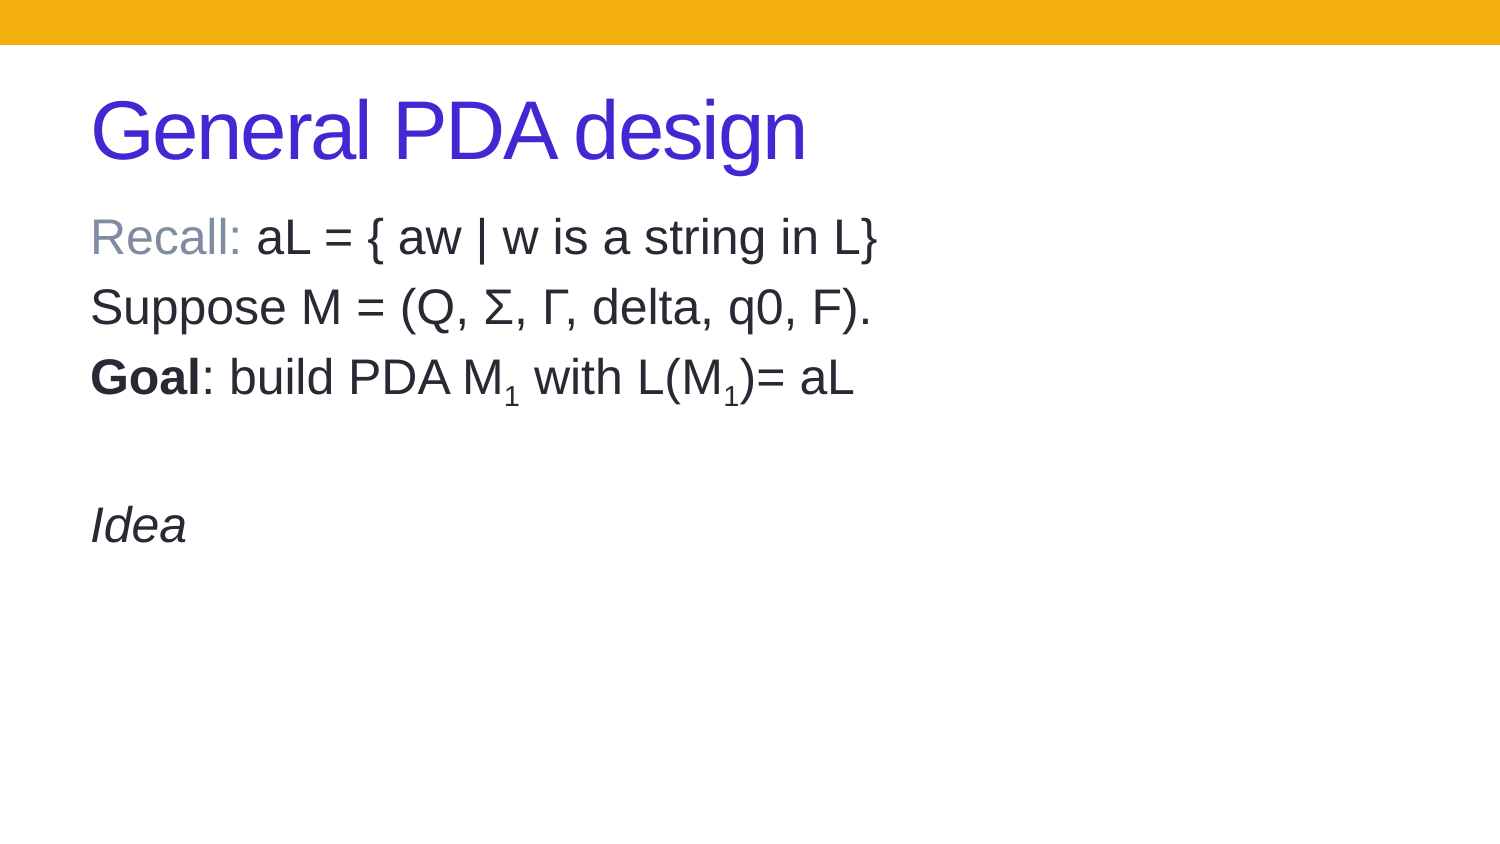

# General PDA design
Recall: aL = { aw | w is a string in L}
Suppose M = (Q, Σ, Γ, delta, q0, F).
Goal: build PDA M1 with L(M1)= aL

Idea